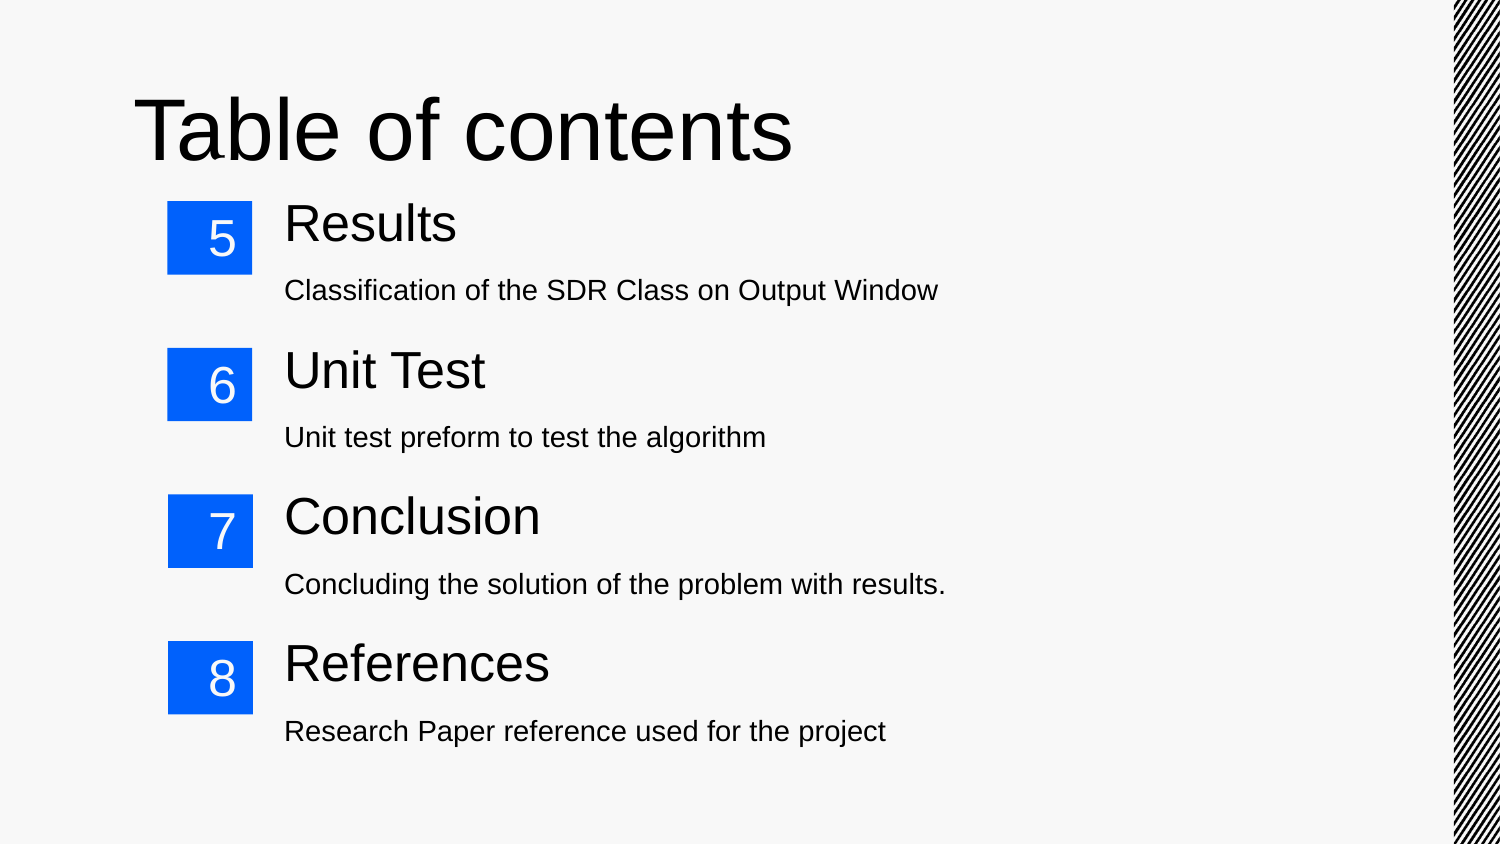

# Table of contents
Results
05
Classification of the SDR Class on Output Window
Unit Test
06
Unit test preform to test the algorithm
Conclusion
07
Concluding the solution of the problem with results.
References
08
Research Paper reference used for the project